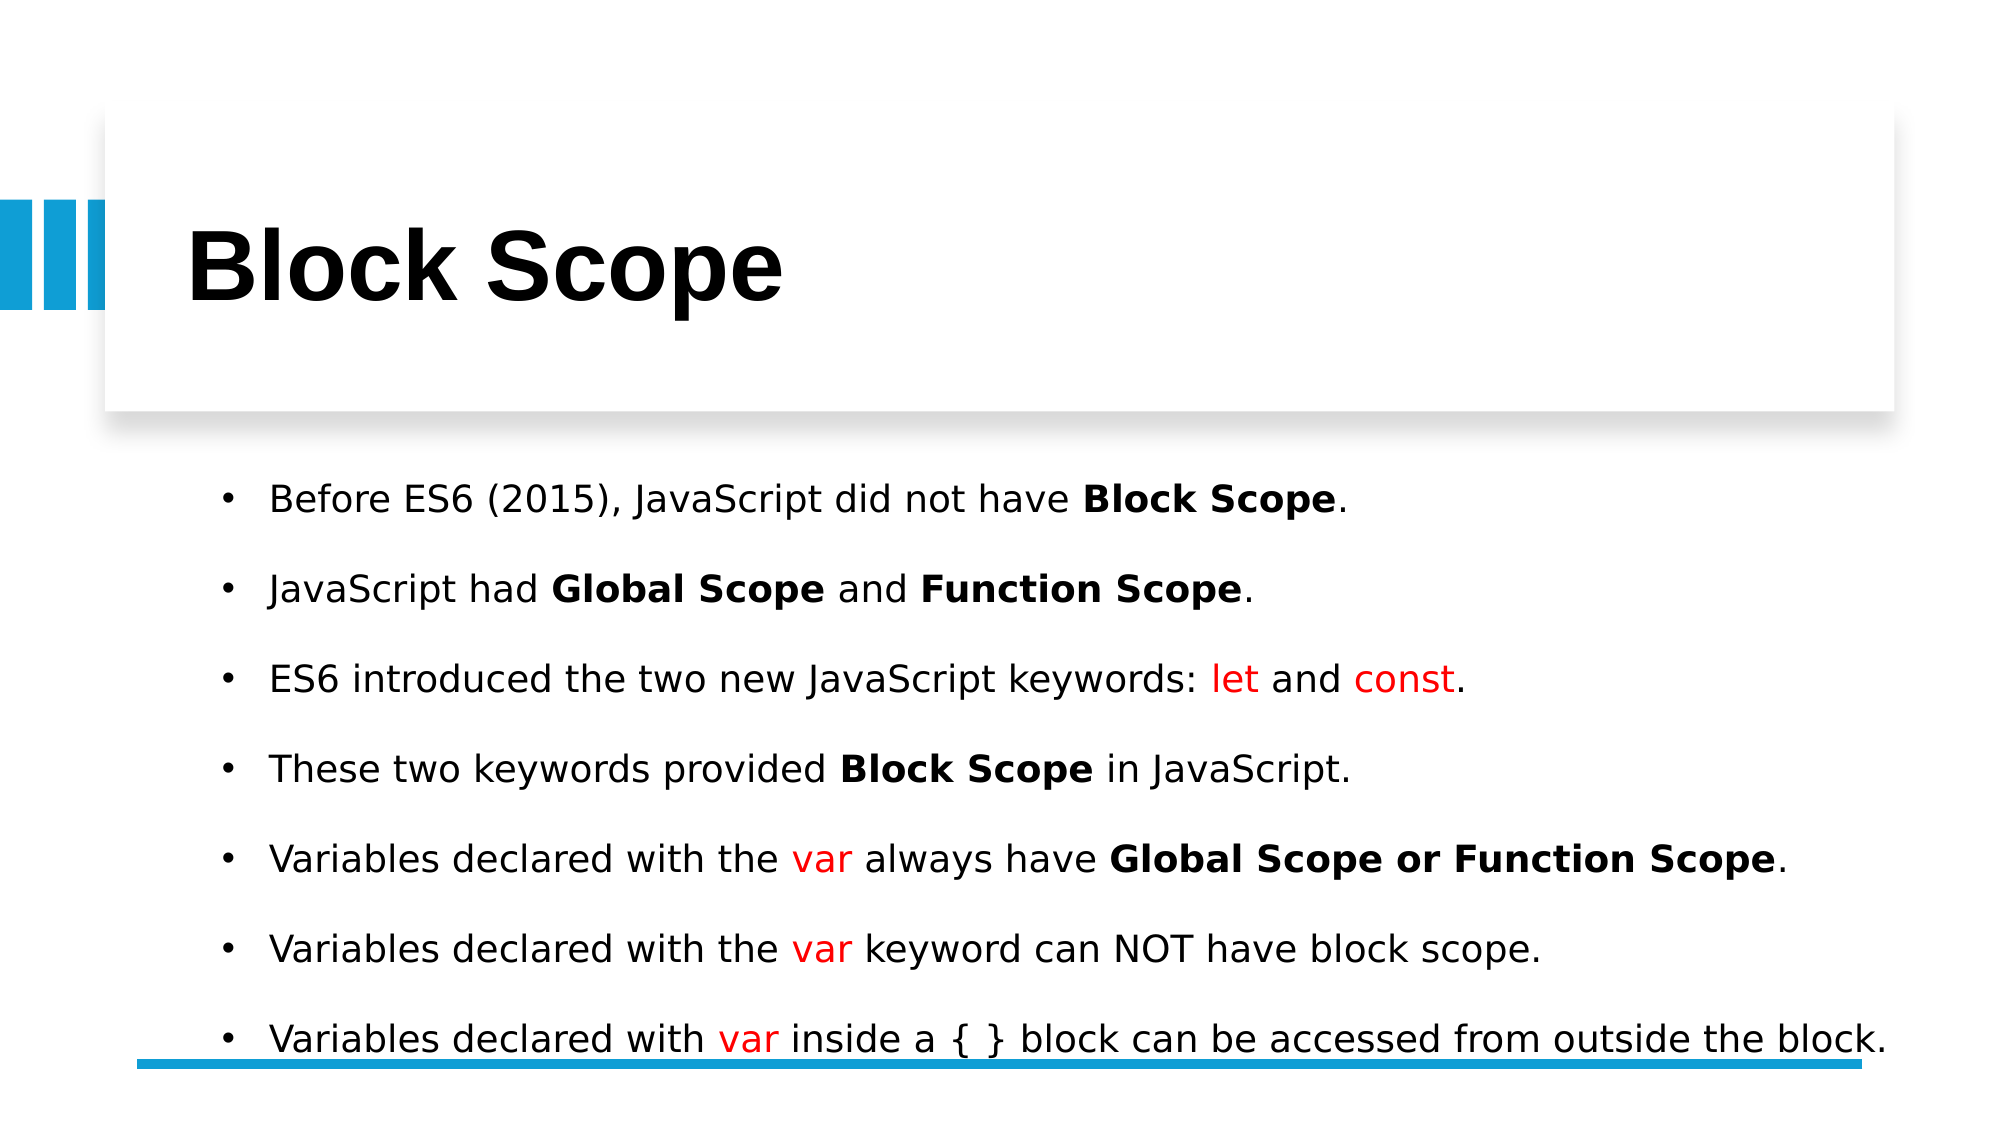

Block Scope

Before ES6 (2015), JavaScript did not have Block Scope.
JavaScript had Global Scope and Function Scope.
ES6 introduced the two new JavaScript keywords: let and const.
These two keywords provided Block Scope in JavaScript.
Variables declared with the var always have Global Scope or Function Scope.
Variables declared with the var keyword can NOT have block scope.
Variables declared with var inside a { } block can be accessed from outside the block.